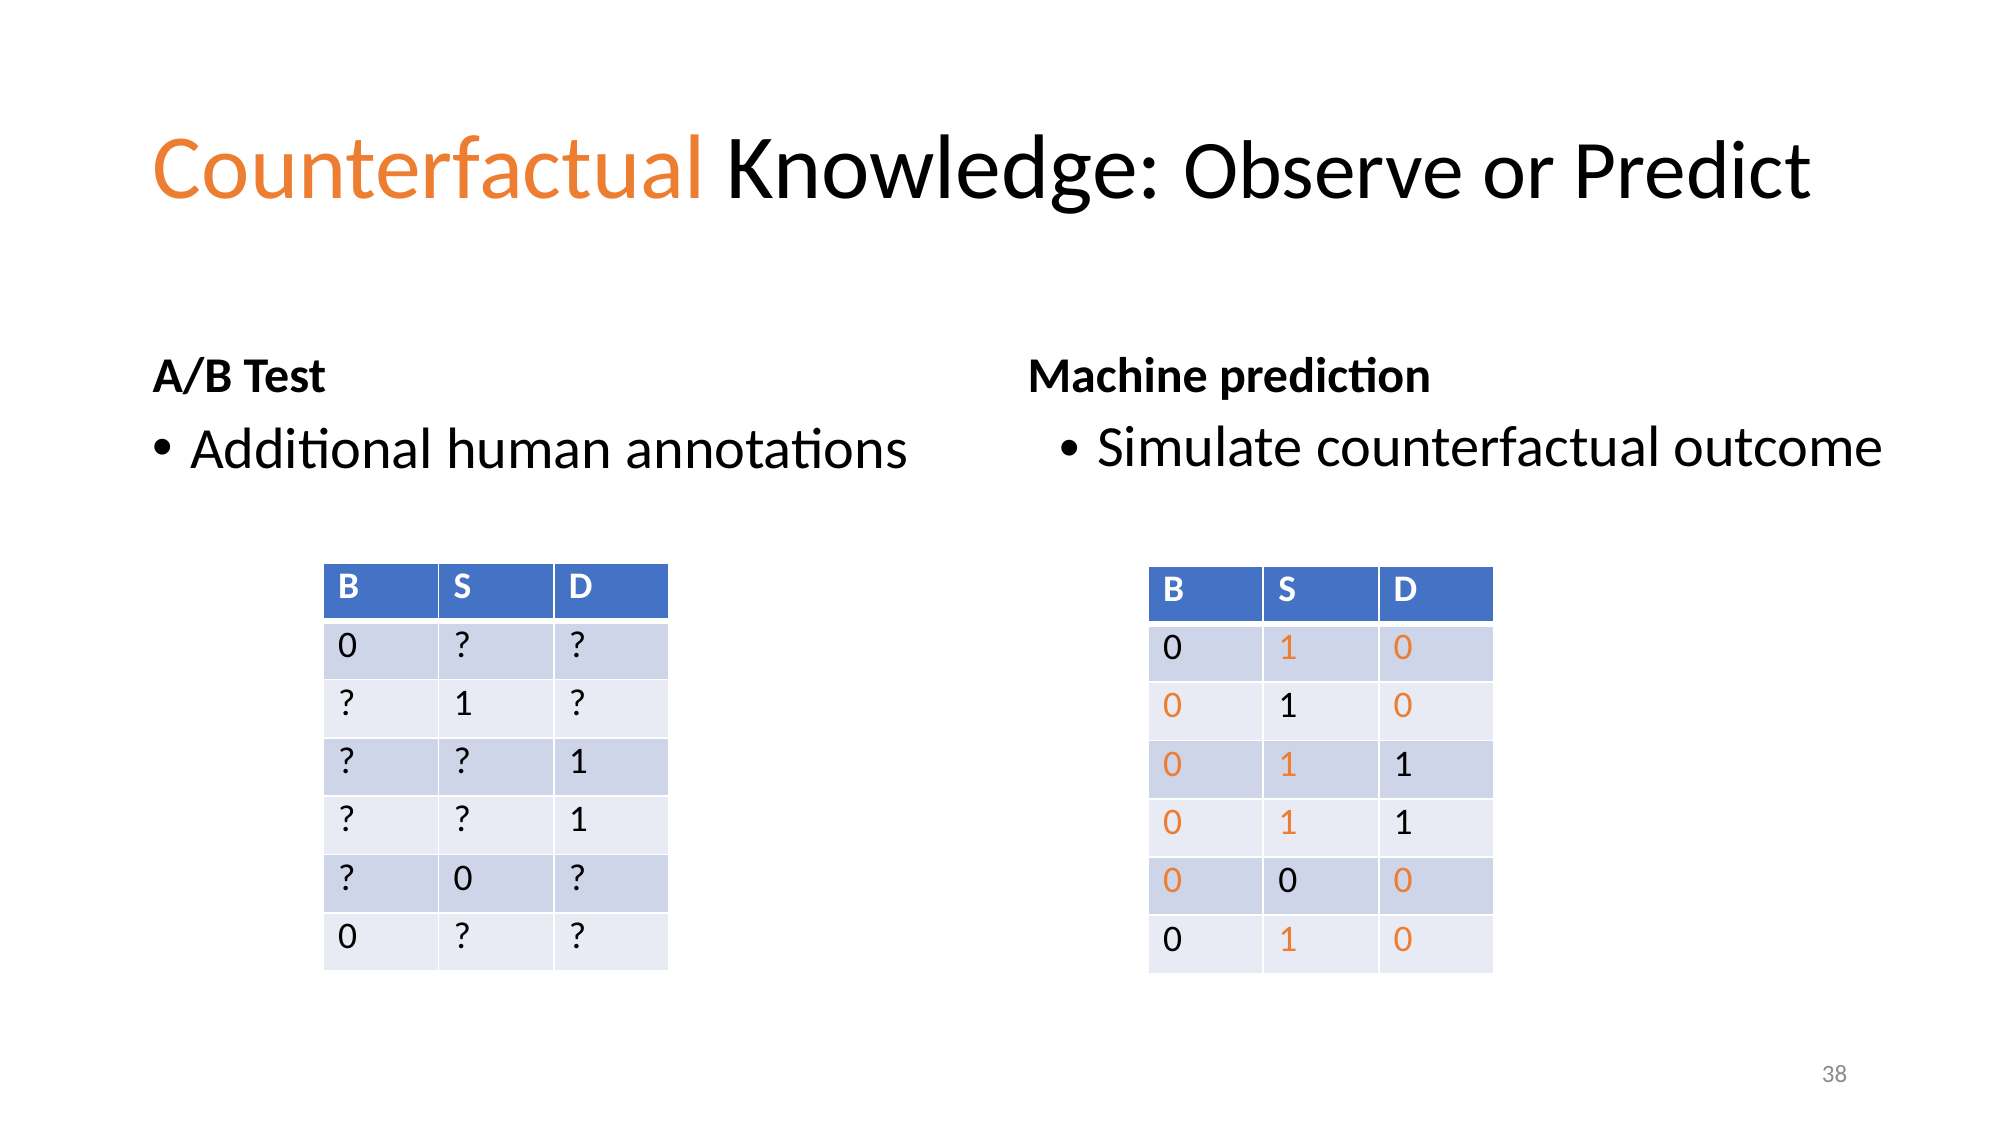

# Counterfactual Knowledge: Observe or Predict
A/B Test
Machine prediction
Additional human annotations
Simulate counterfactual outcome

| B | S | D |
| --- | --- | --- |
| 0 | ? | ? |
| ? | 1 | ? |
| ? | ? | 1 |
| ? | ? | 1 |
| ? | 0 | ? |
| 0 | ? | ? |
| B | S | D |
| --- | --- | --- |
| 0 | 1 | 0 |
| 0 | 1 | 0 |
| 0 | 1 | 1 |
| 0 | 1 | 1 |
| 0 | 0 | 0 |
| 0 | 1 | 0 |
38